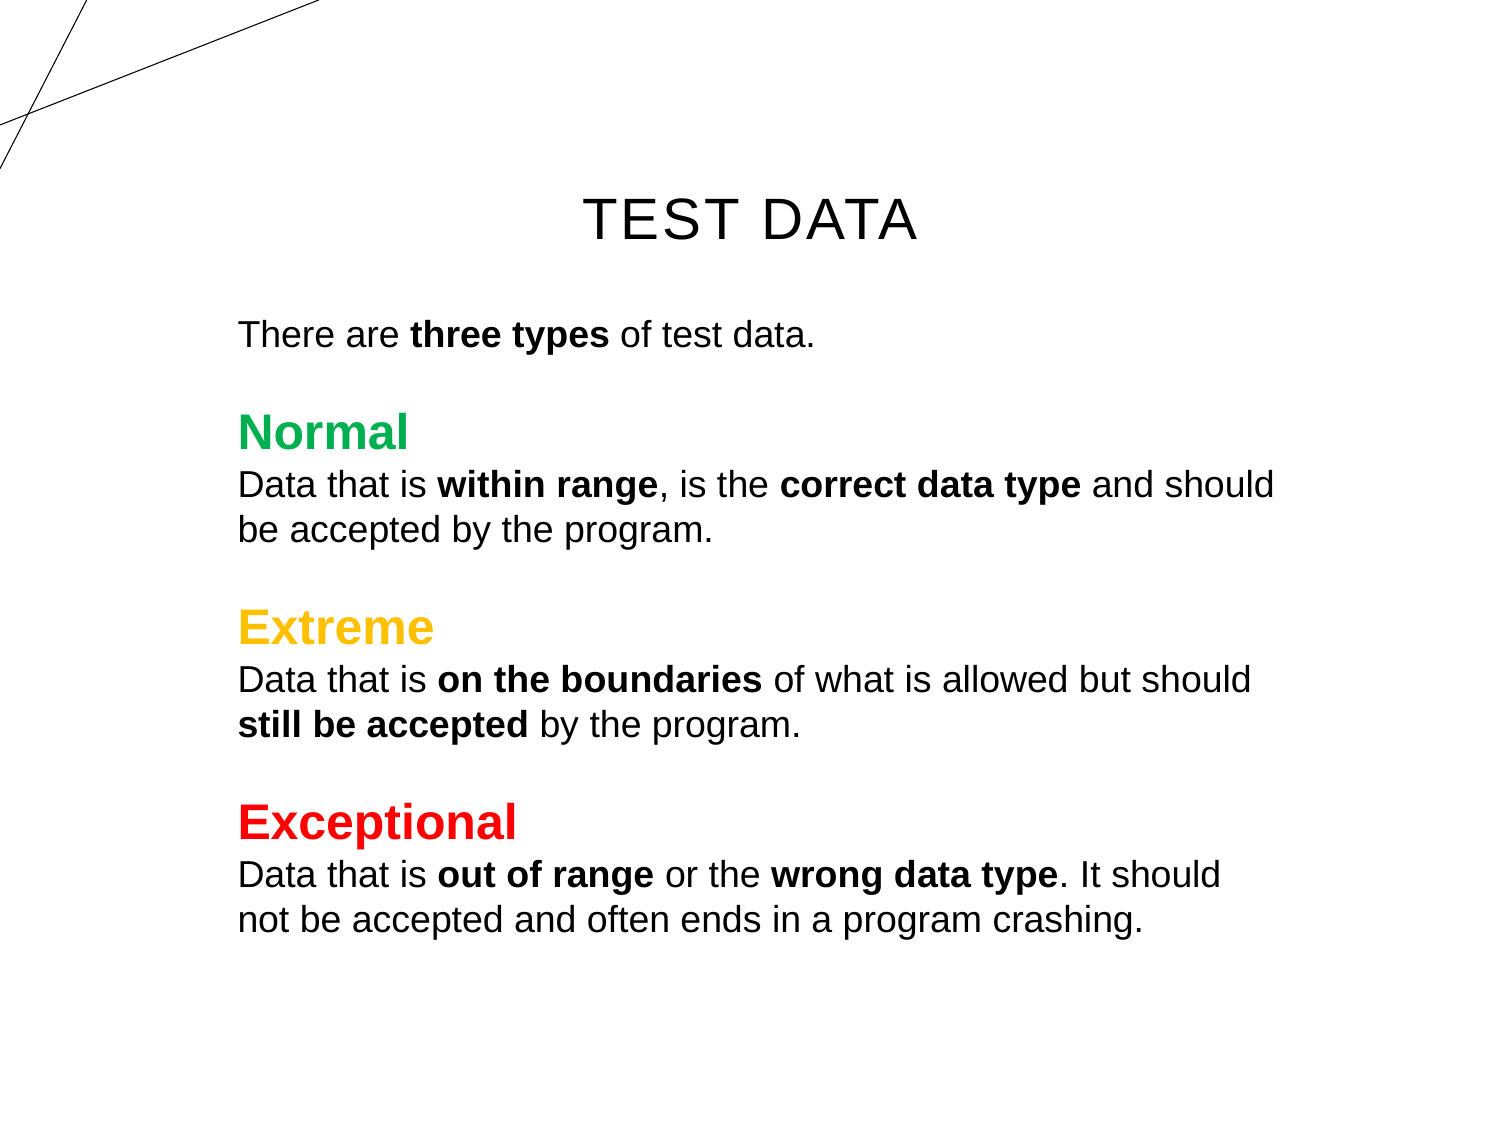

# Test Data
There are three types of test data.

Normal
Data that is within range, is the correct data type and should be accepted by the program.

Extreme
Data that is on the boundaries of what is allowed but should still be accepted by the program.

Exceptional
Data that is out of range or the wrong data type. It should not be accepted and often ends in a program crashing.